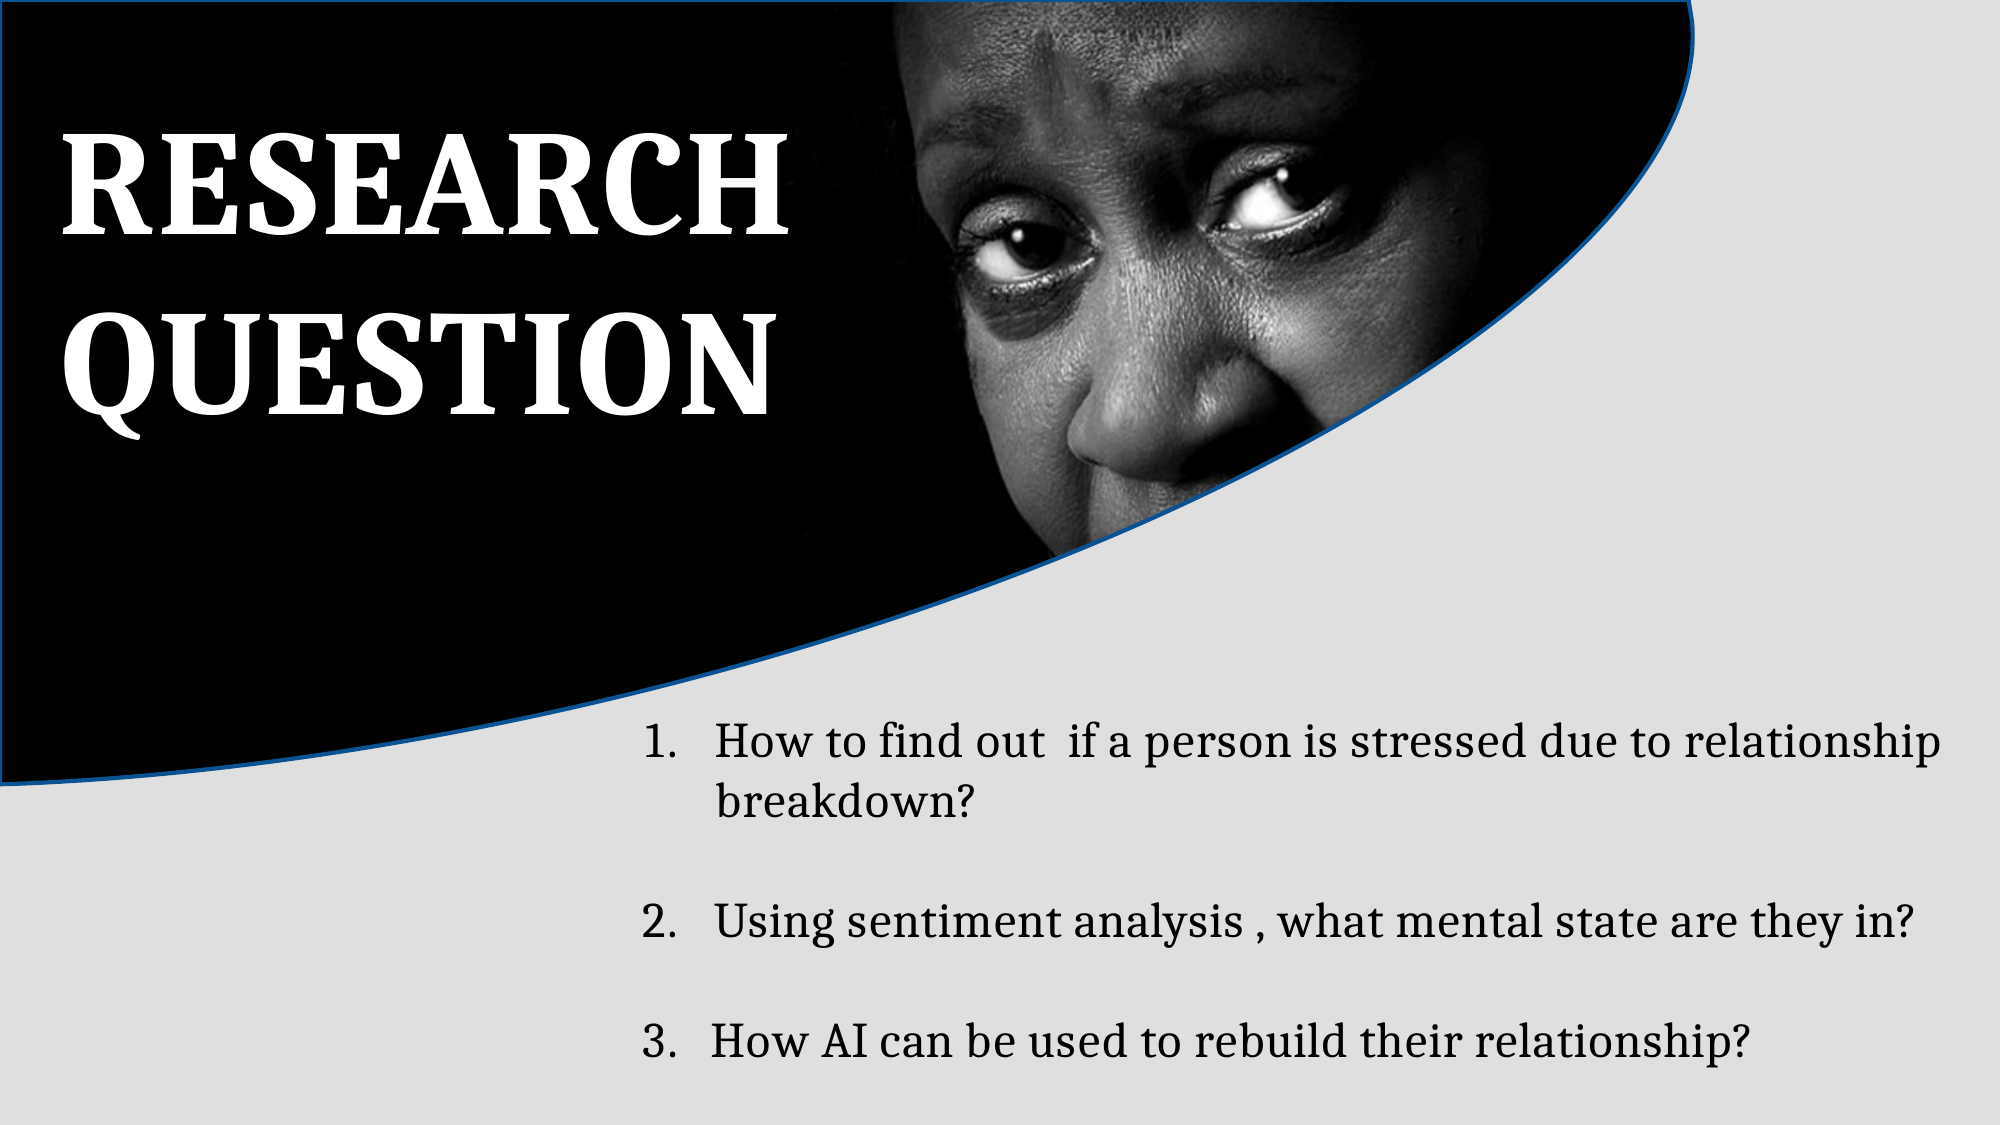

RESEARCH QUESTION
RESEARCH
QUESTION
How to find out  if a person is stressed due to relationship breakdown?

Using sentiment analysis , what mental state are they in?

3.   How AI can be used to rebuild their relationship?